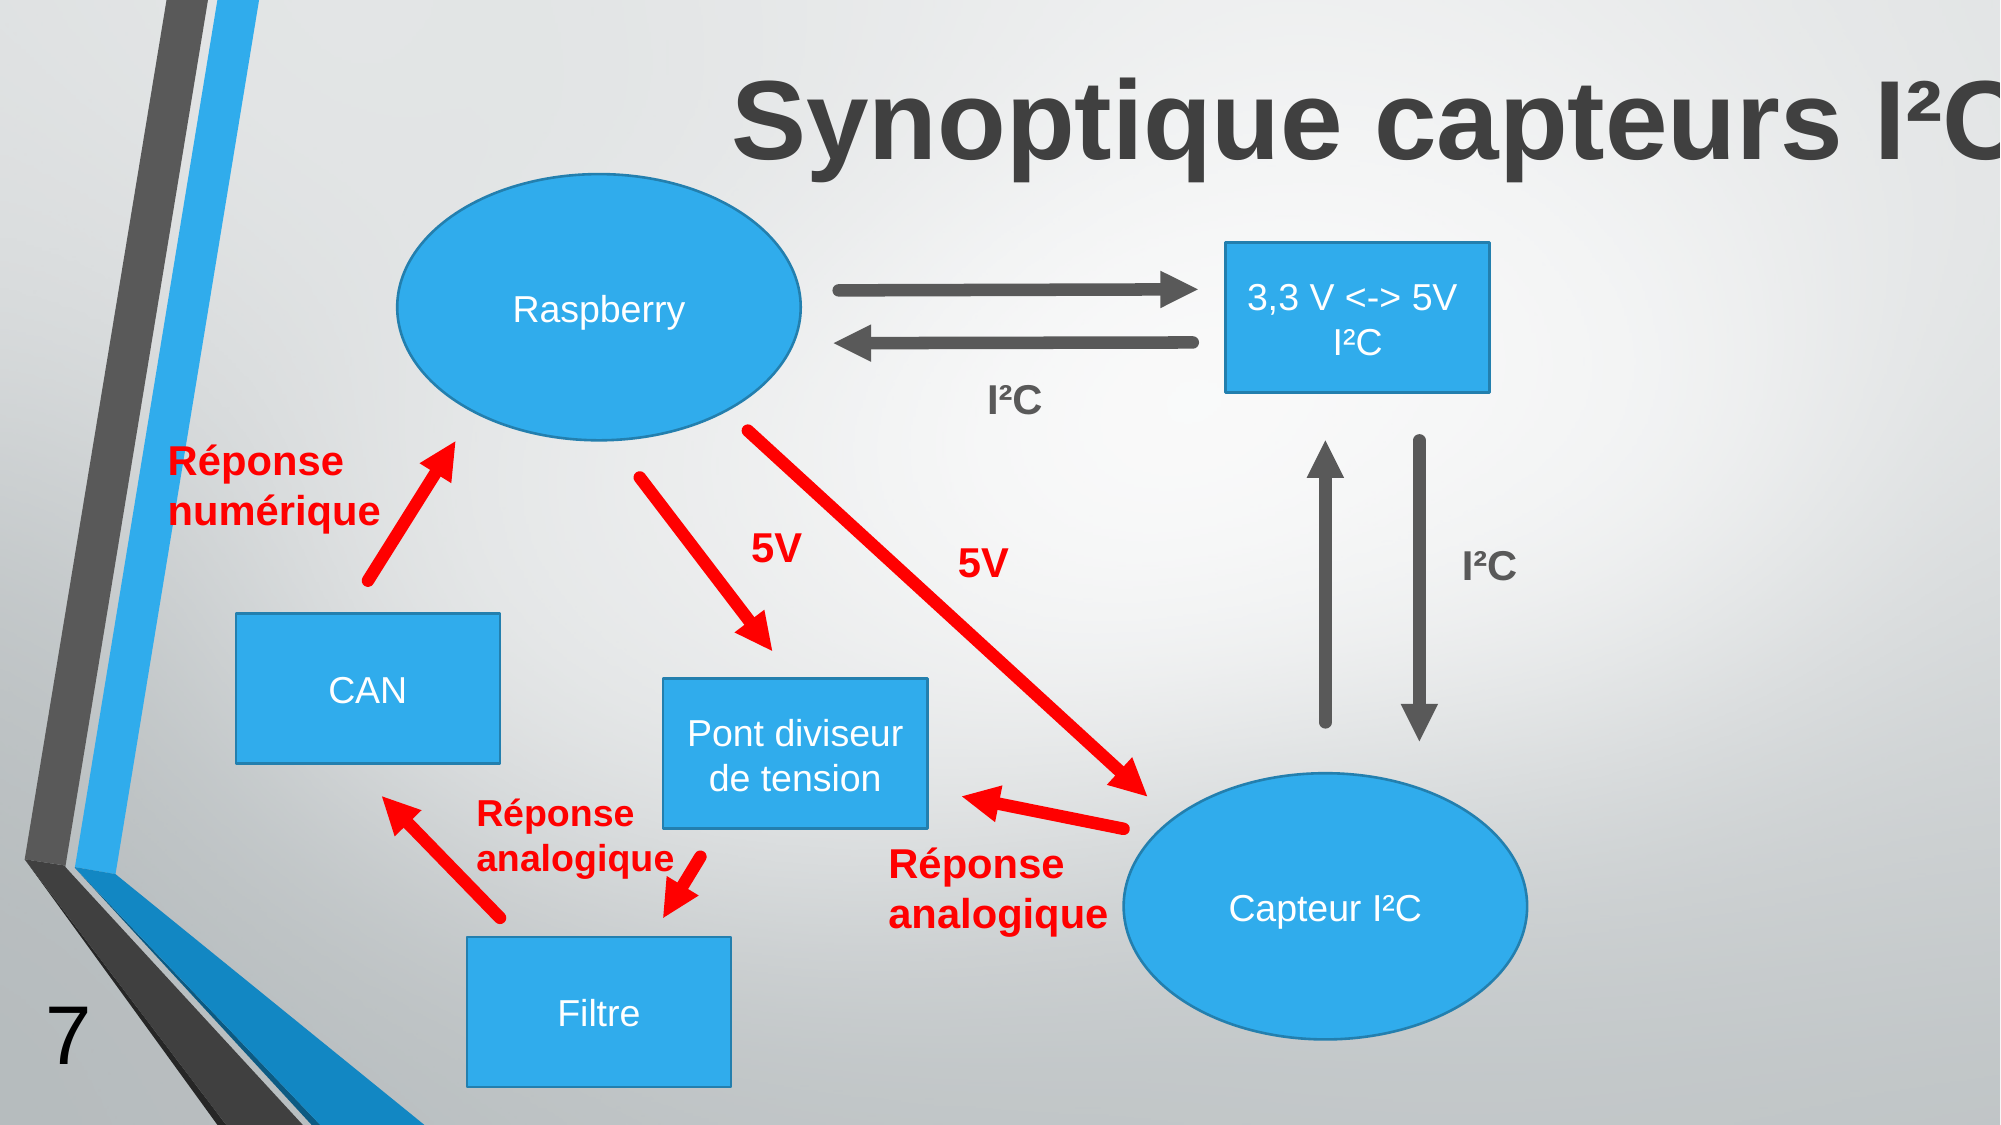

Synoptique capteurs I²C

Raspberry
3,3 V <-> 5V
I²C
I²C
Réponse
numérique
5V
5V
I²C
CAN
Pont diviseur de tension
Capteur I²C
Réponse
analogique
Réponse
analogique
Filtre
7